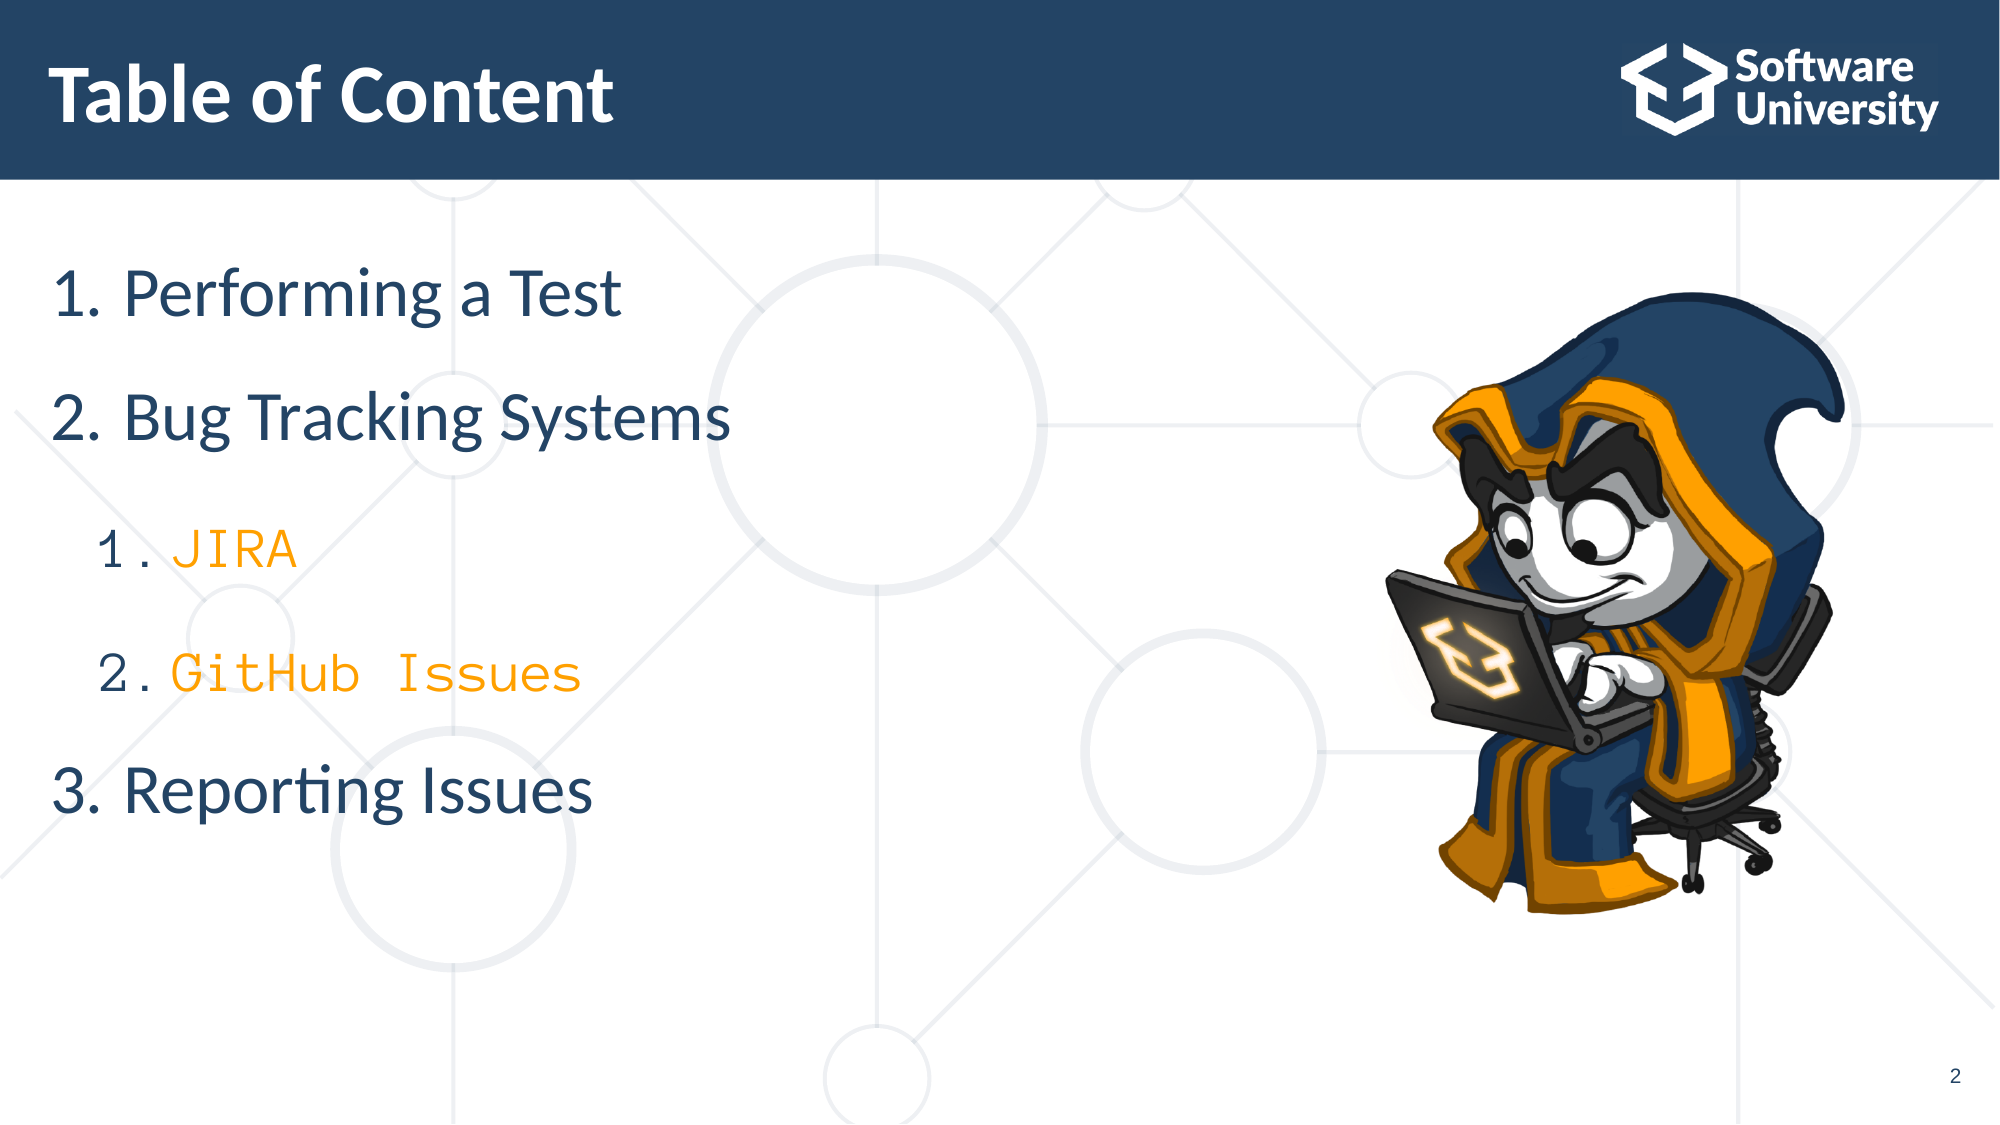

# Table of Content
Performing a Test
Bug Tracking Systems
JIRA
GitHub Issues
Reporting Issues

2